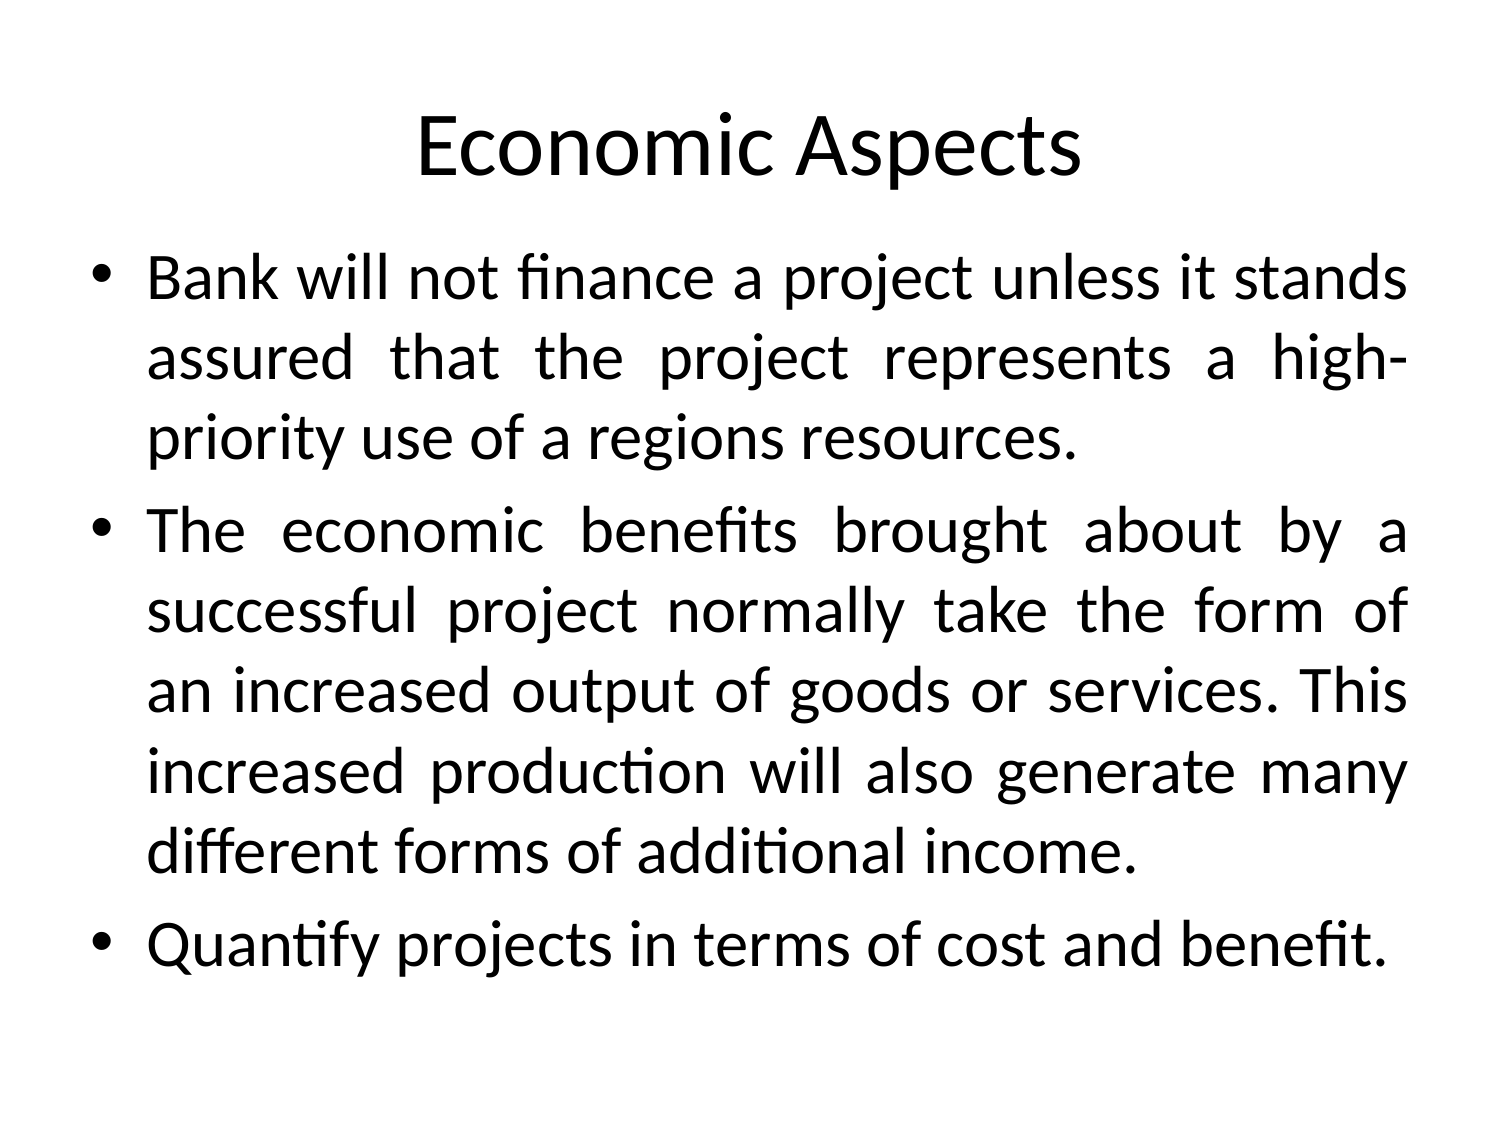

# Economic Aspects
Bank will not finance a project unless it stands assured that the project represents a high-priority use of a regions resources.
The economic benefits brought about by a successful project normally take the form of an increased output of goods or services. This increased production will also generate many different forms of additional income.
Quantify projects in terms of cost and benefit.